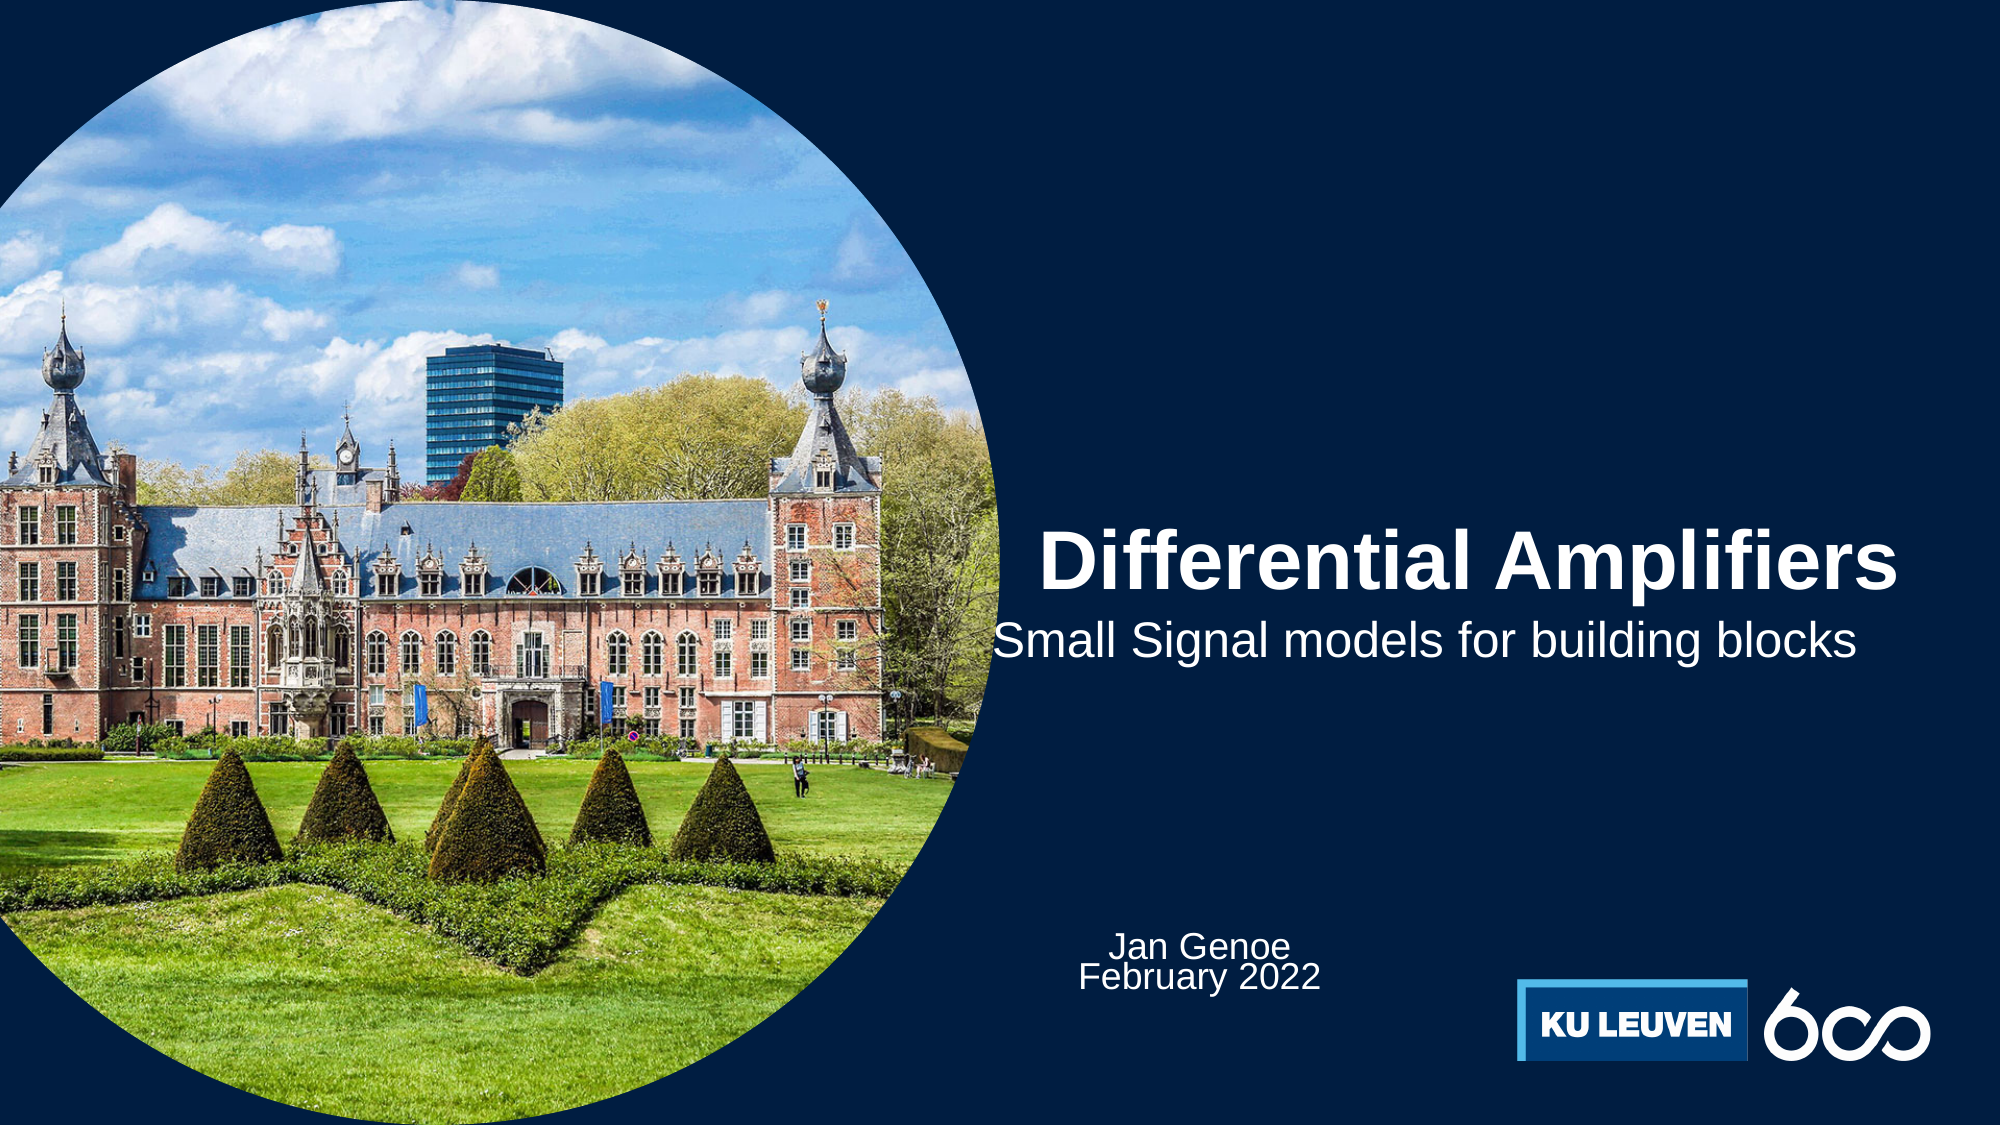

# Differential Amplifiers
Small Signal models for building blocks
Jan Genoe
February 2022